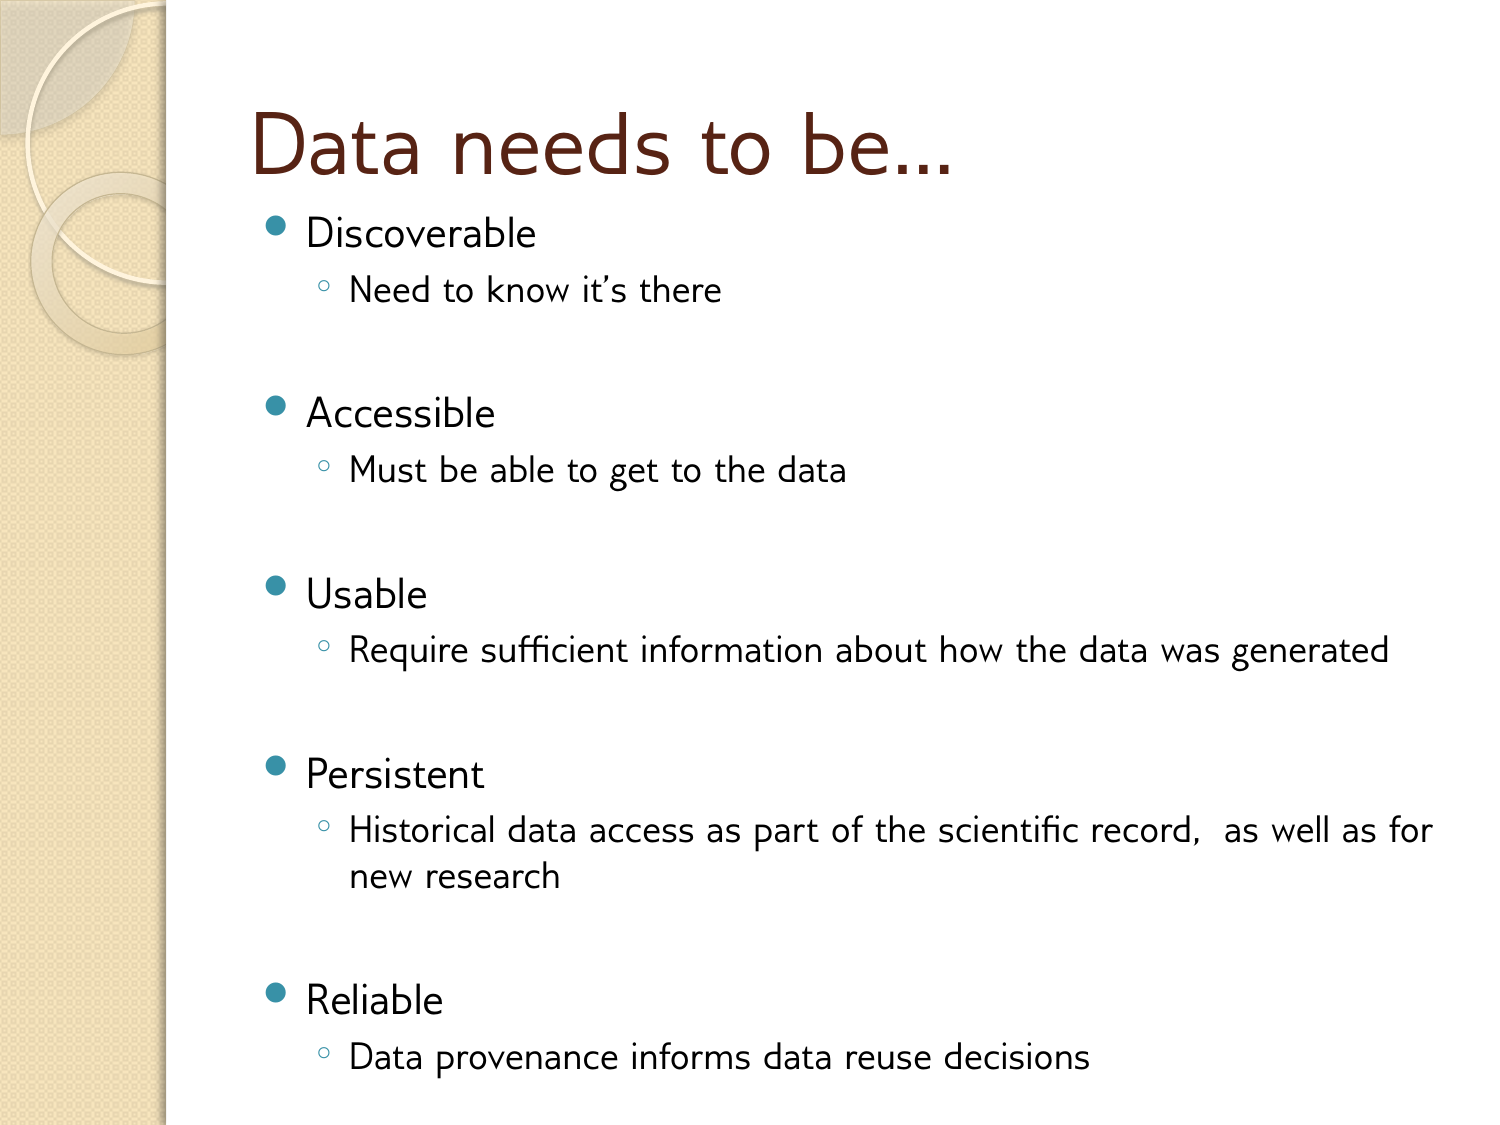

# Data needs to be…
Discoverable
Need to know it’s there

Accessible
Must be able to get to the data

Usable
Require sufficient information about how the data was generated

Persistent
Historical data access as part of the scientific record,  as well as for new research

Reliable
Data provenance informs data reuse decisions